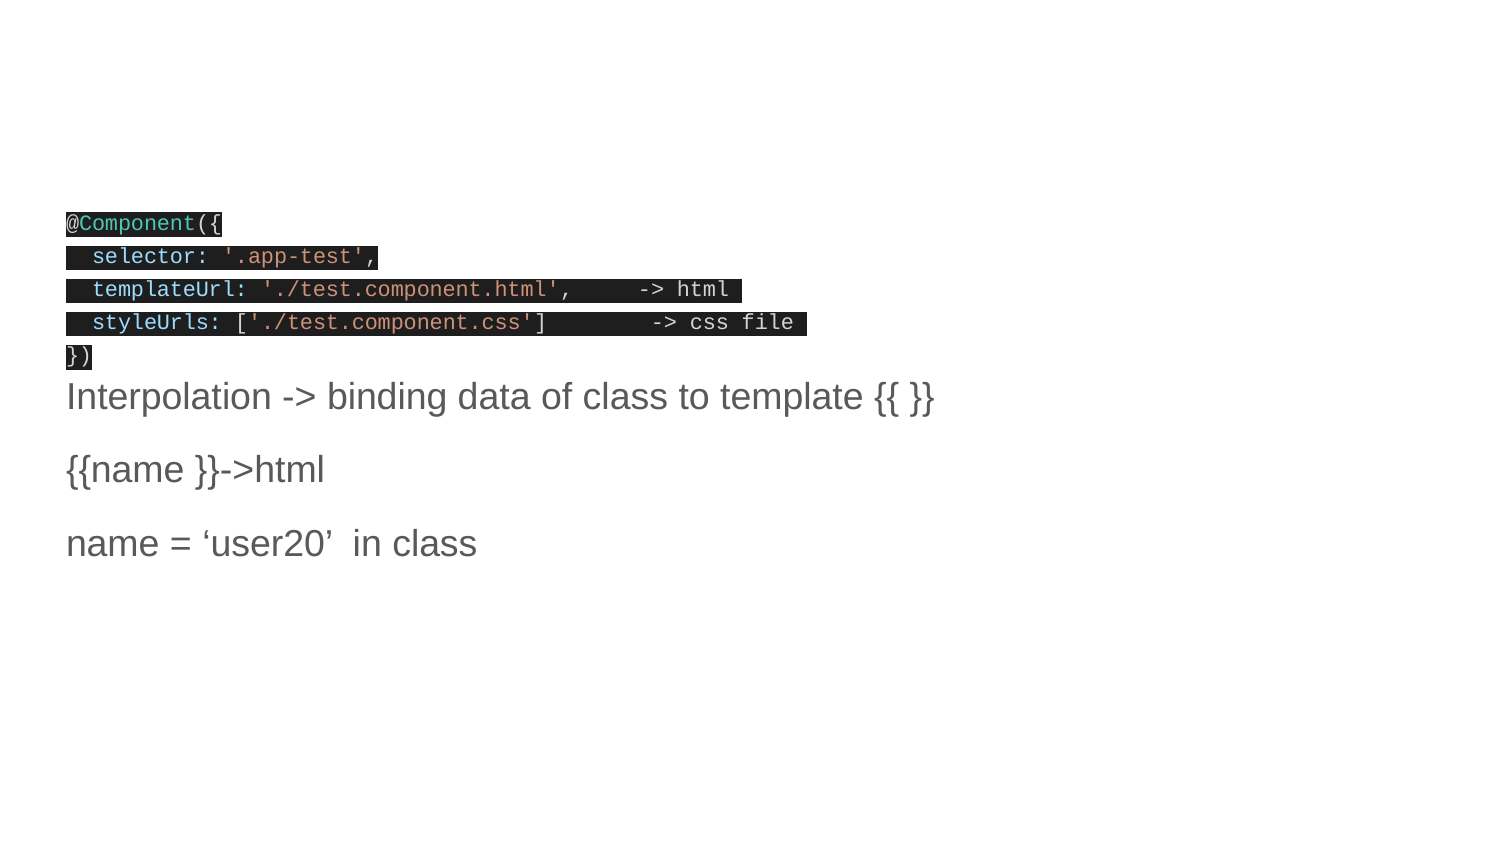

#
@Component({
  selector: '.app-test',
  templateUrl: './test.component.html',     -> html
  styleUrls: ['./test.component.css']        -> css file
})
Interpolation -> binding data of class to template {{ }}
{{name }}->html
name = ‘user20’  in class